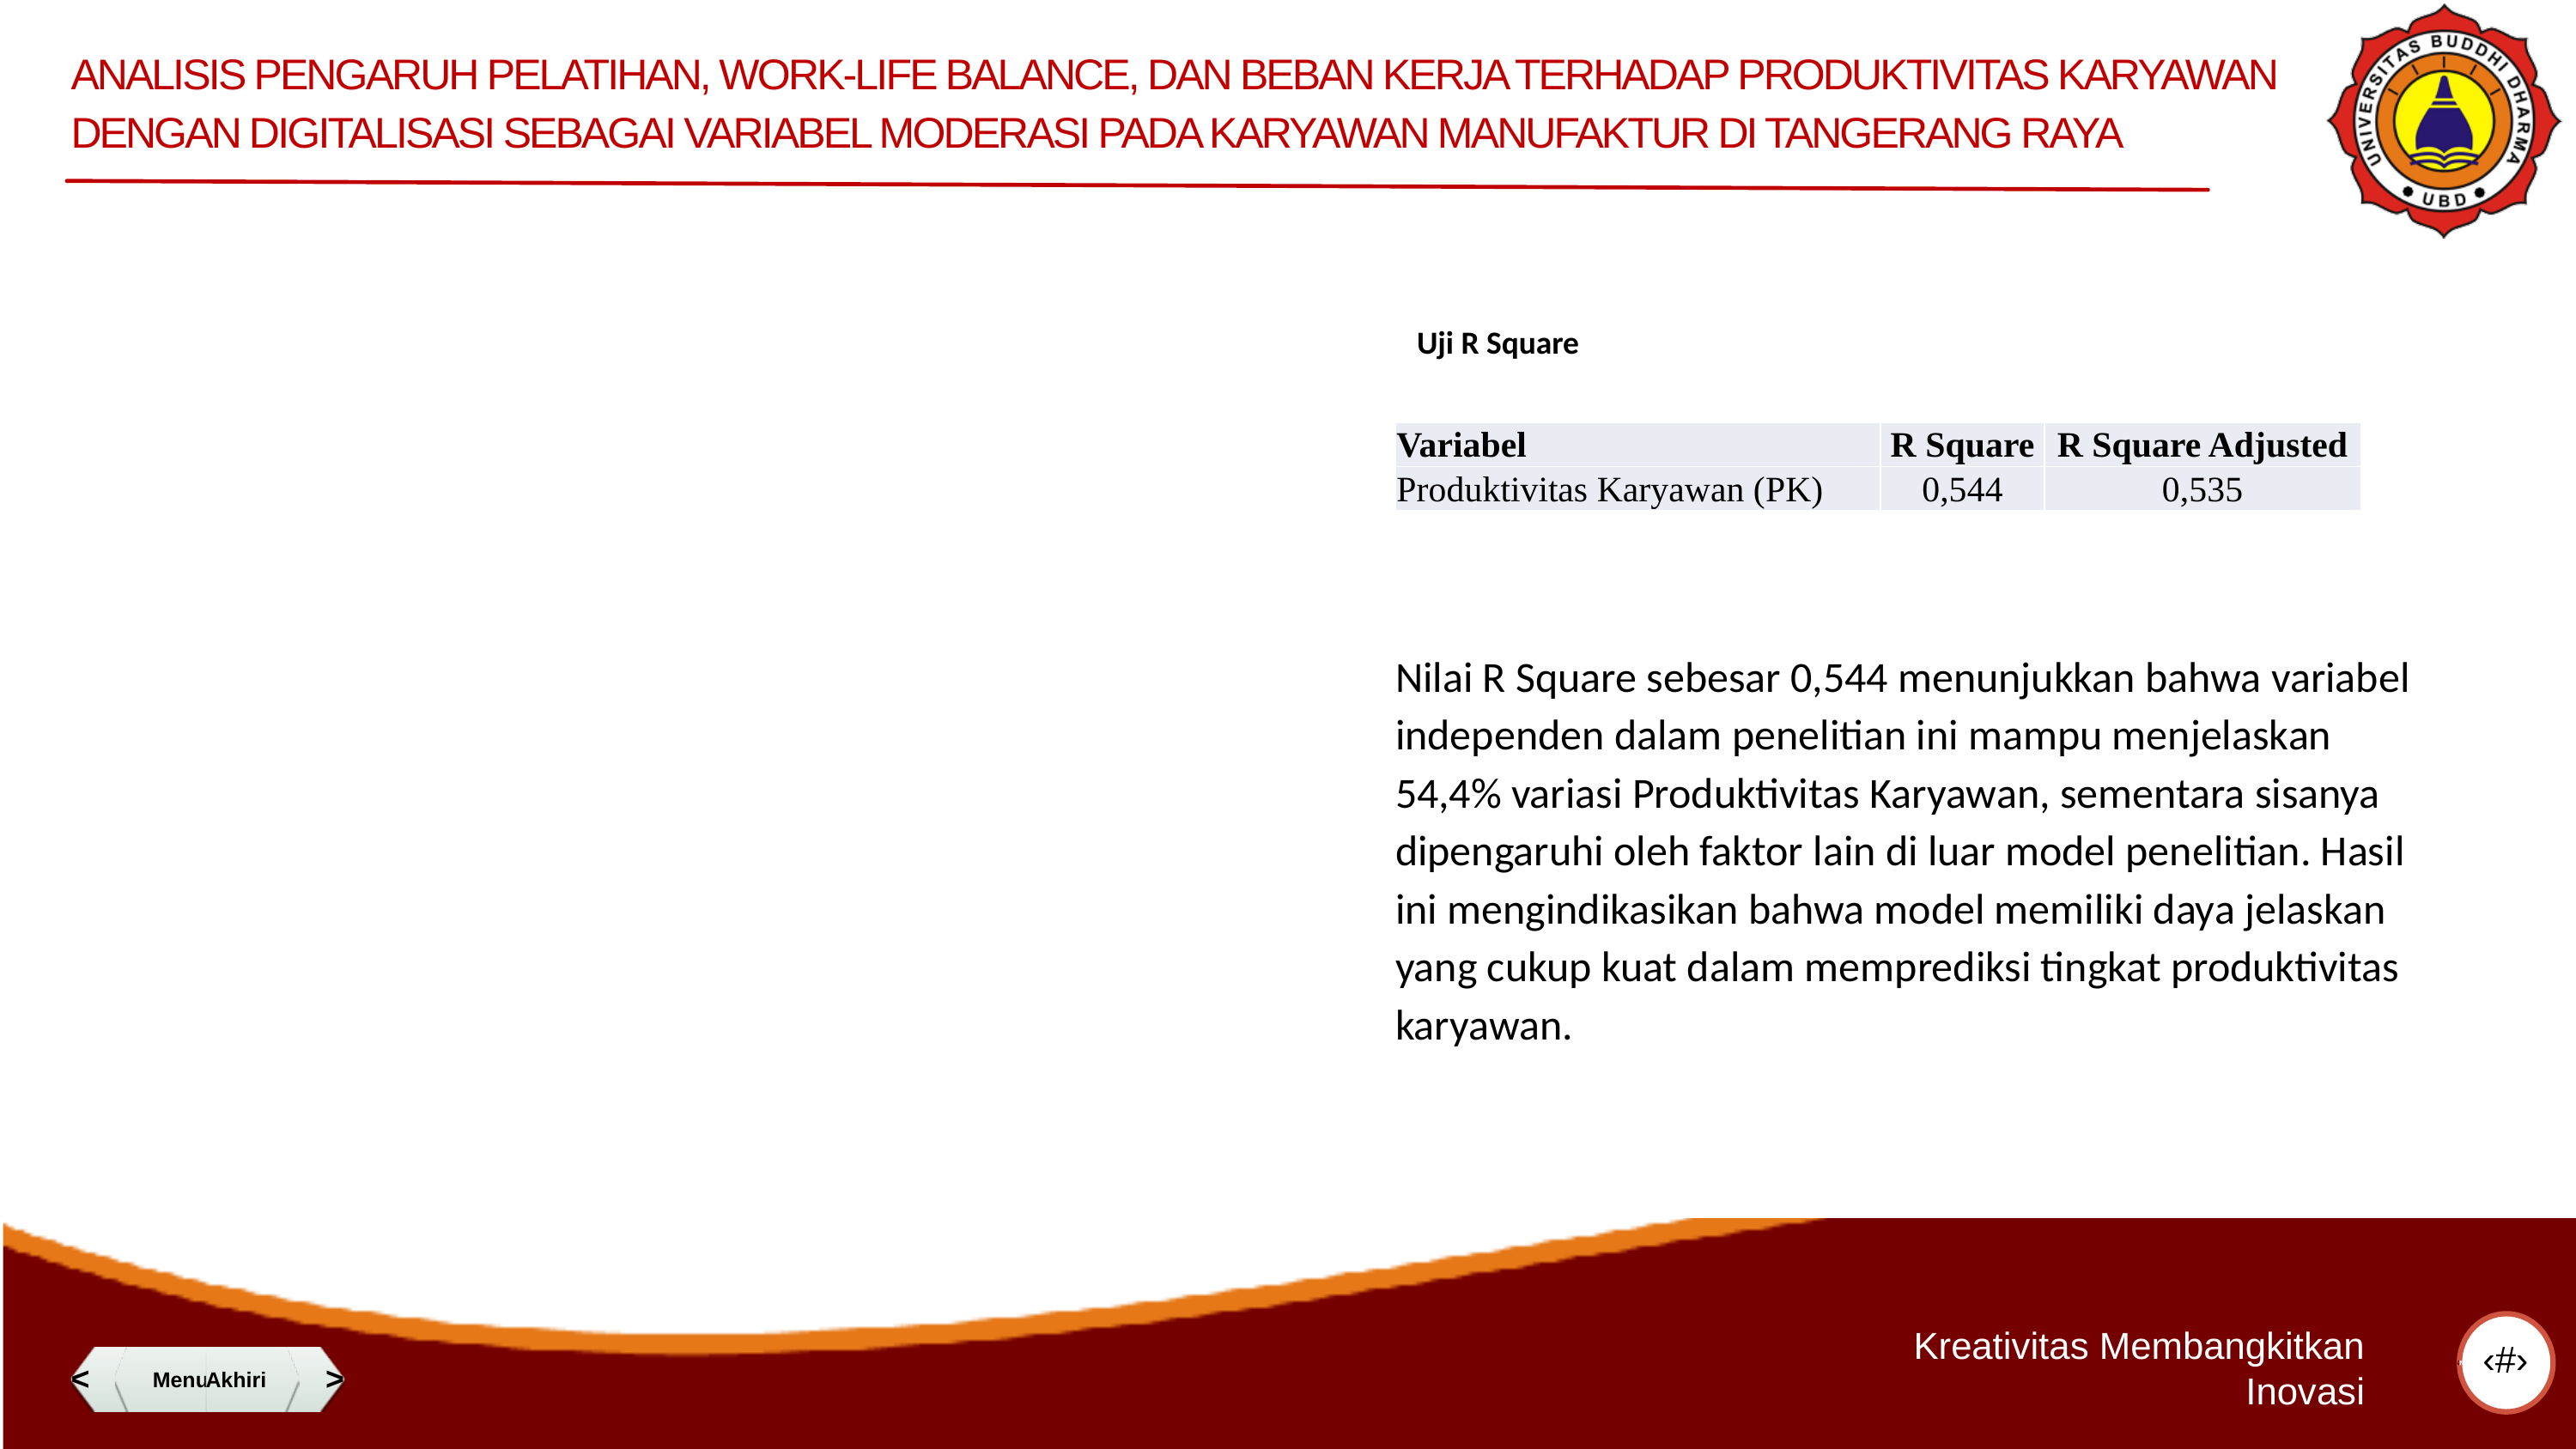

ANALISIS PENGARUH PELATIHAN, WORK-LIFE BALANCE, DAN BEBAN KERJA TERHADAP PRODUKTIVITAS KARYAWAN DENGAN DIGITALISASI SEBAGAI VARIABEL MODERASI PADA KARYAWAN MANUFAKTUR DI TANGERANG RAYA

Uji R Square
| Variabel | R Square | R Square Adjusted |
| --- | --- | --- |
| Produktivitas Karyawan (PK) | 0,544 | 0,535 |
Nilai R Square sebesar 0,544 menunjukkan bahwa variabel independen dalam penelitian ini mampu menjelaskan 54,4% variasi Produktivitas Karyawan, sementara sisanya dipengaruhi oleh faktor lain di luar model penelitian. Hasil ini mengindikasikan bahwa model memiliki daya jelaskan yang cukup kuat dalam memprediksi tingkat produktivitas karyawan.

‹#›

Kreativitas Membangkitkan Inovasi

<

@adt_lotus

Menu

Akhiri

>